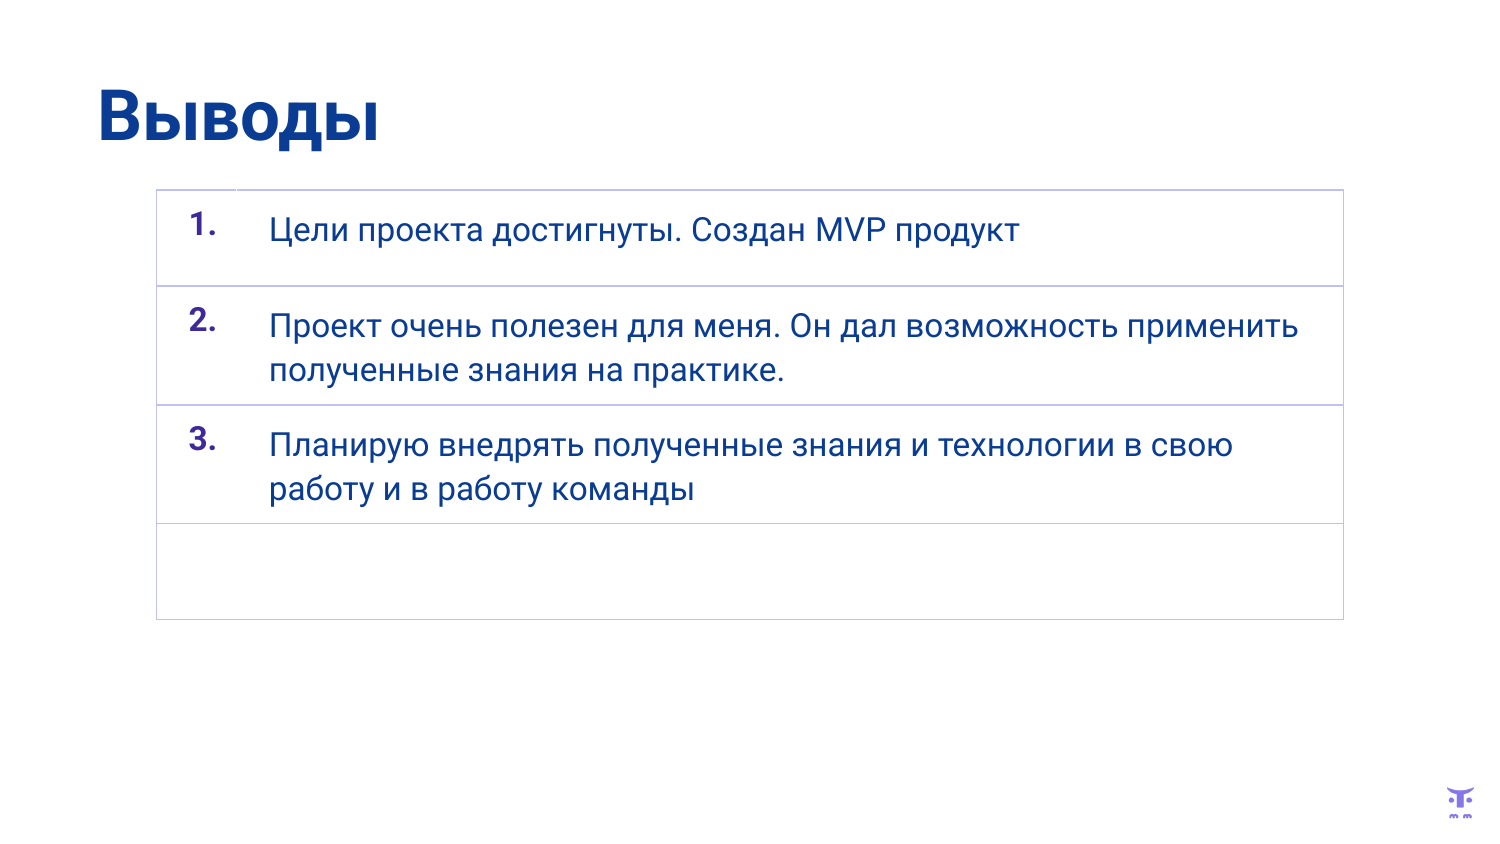

# Выводы

| 1. | Цели проекта достигнуты. Создан MVP продукт |
| --- | --- |
| 2. | Проект очень полезен для меня. Он дал возможность применить полученные знания на практике. |
| 3. | Планирую внедрять полученные знания и технологии в свою работу и в работу команды |
|  |  |